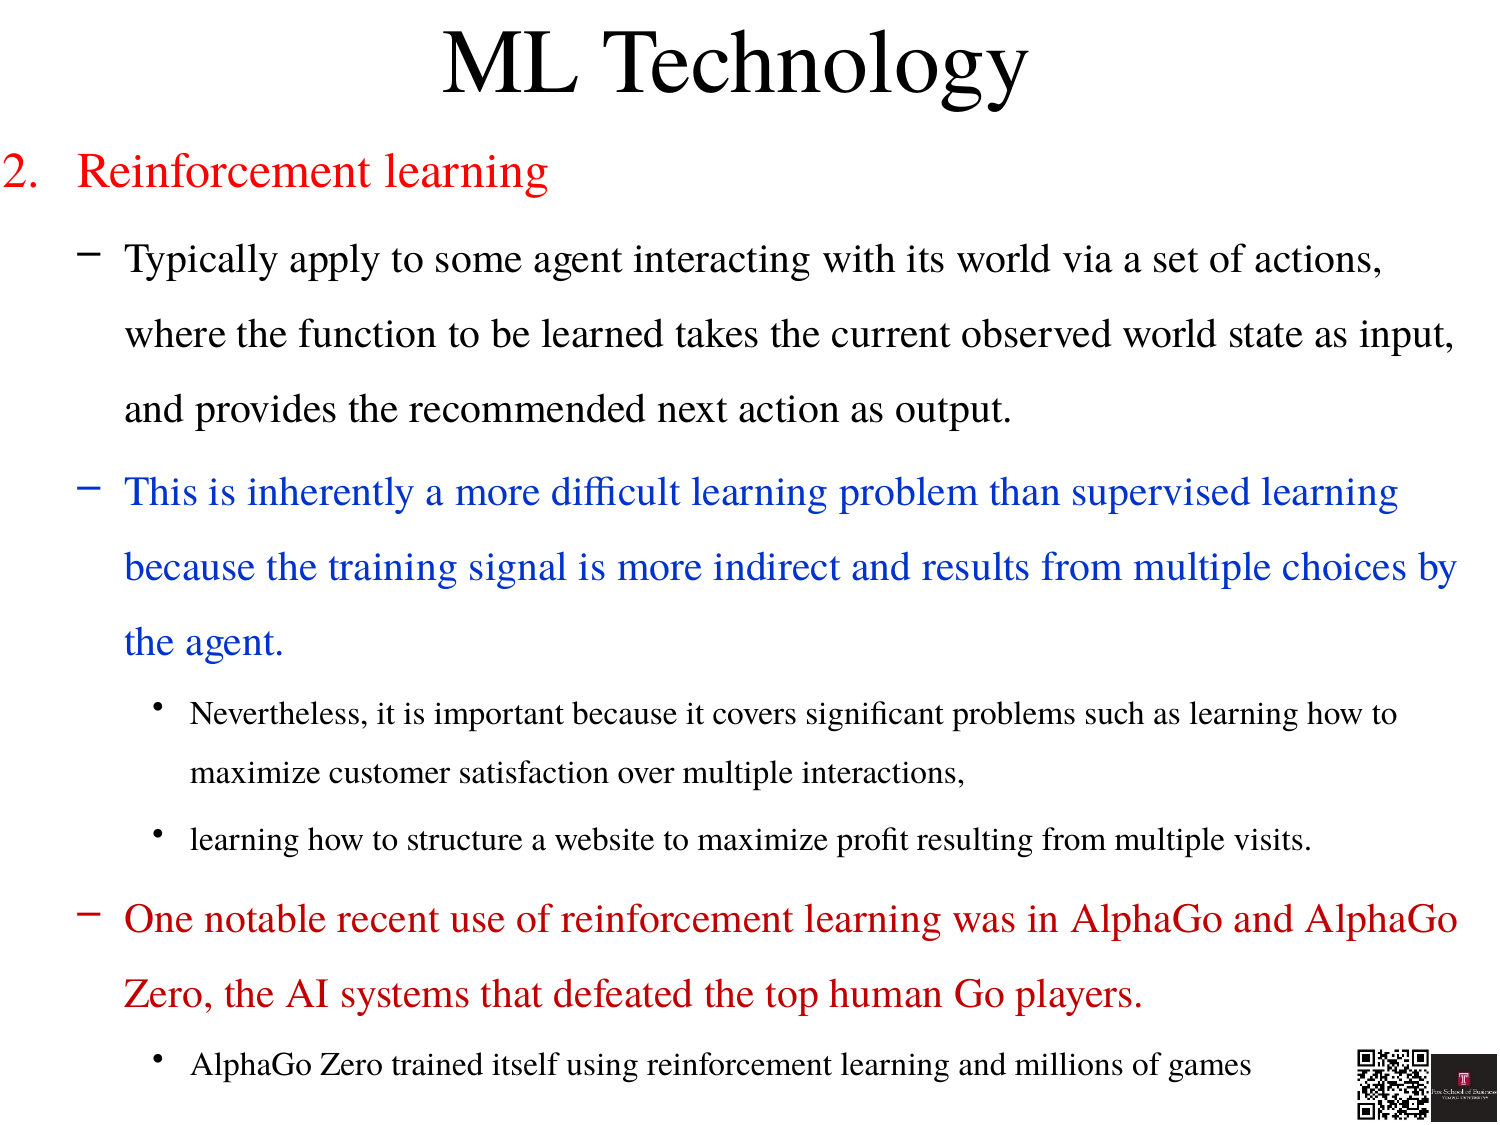

# ML Technology
2.   Reinforcement learning
Typically apply to some agent interacting with its world via a set of actions, where the function to be learned takes the current observed world state as input, and provides the recommended next action as output.
This is inherently a more difficult learning problem than supervised learning because the training signal is more indirect and results from multiple choices by the agent.
Nevertheless, it is important because it covers significant problems such as learning how to maximize customer satisfaction over multiple interactions,
learning how to structure a website to maximize profit resulting from multiple visits.
One notable recent use of reinforcement learning was in AlphaGo and AlphaGo Zero, the AI systems that defeated the top human Go players.
AlphaGo Zero trained itself using reinforcement learning and millions of games